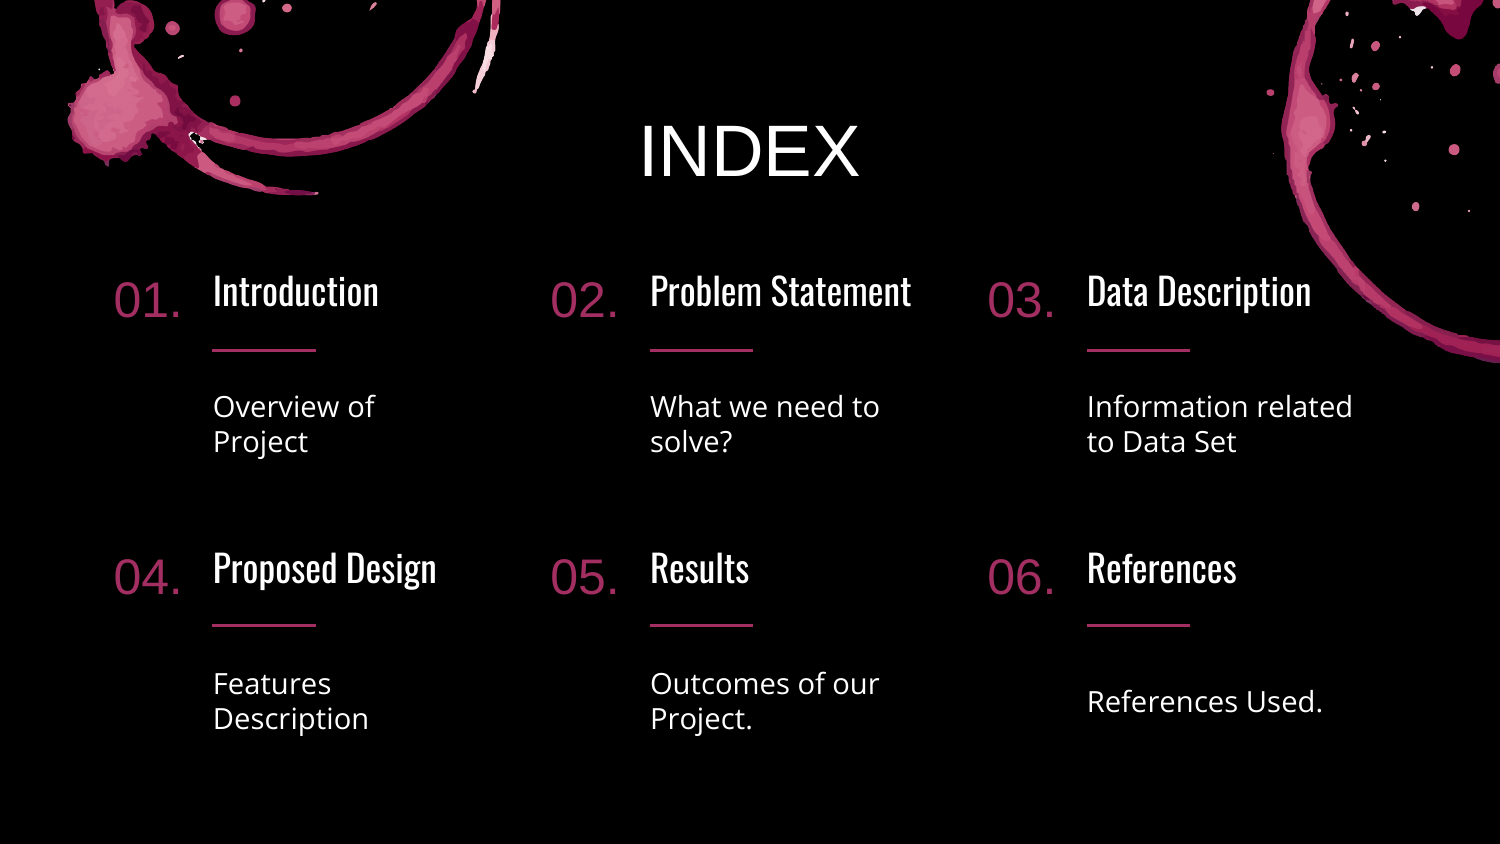

INDEX
# 01.
Introduction
02.
Problem Statement
03.
Data Description
Overview of Project
What we need to solve?
Information related to Data Set
04.
Proposed Design
05.
Results
06.
References
Features Description
Outcomes of our Project.
References Used.